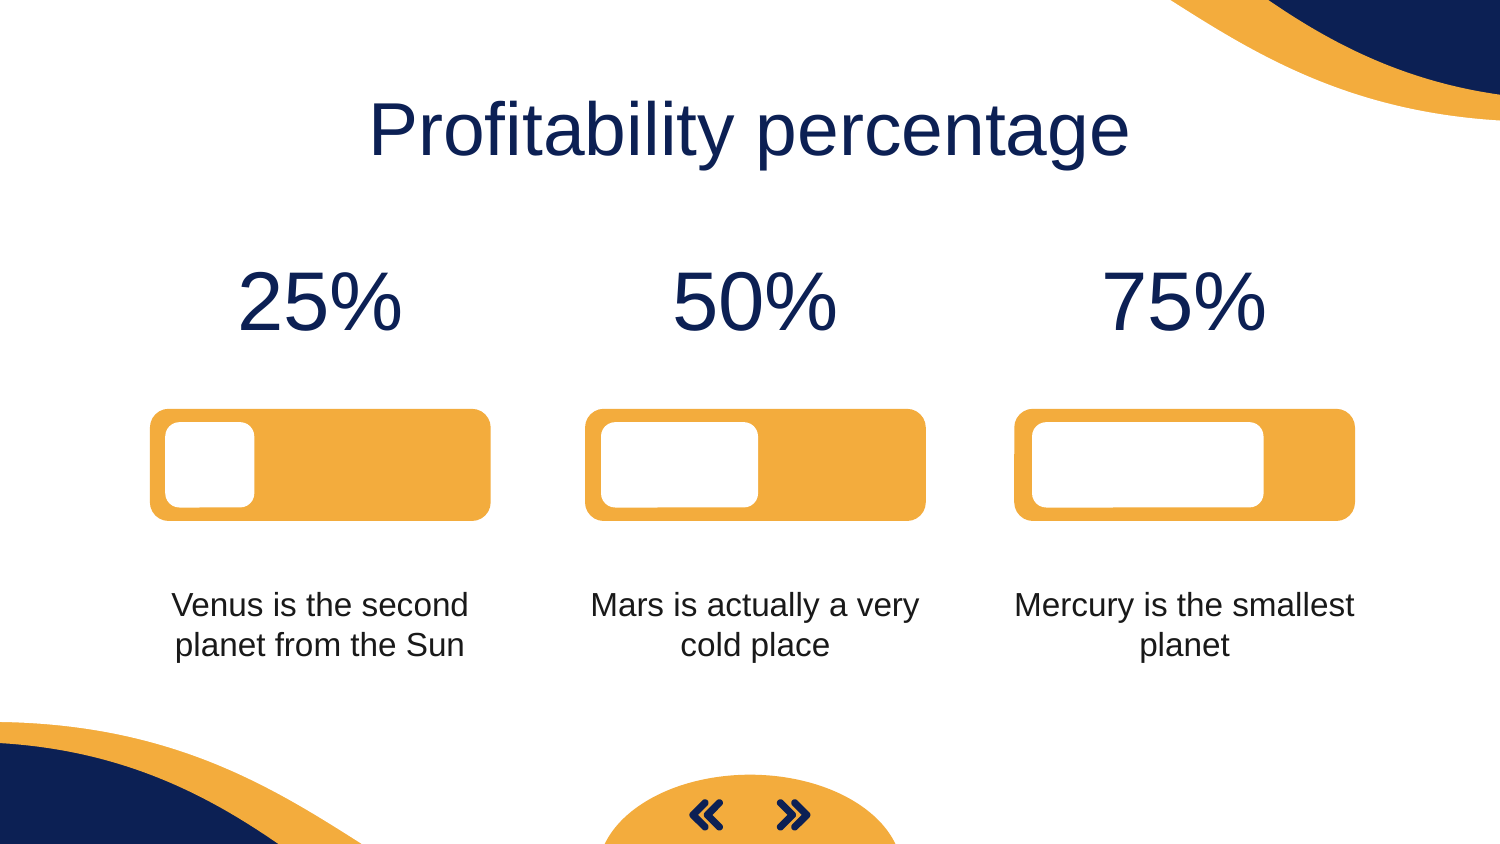

Profitability percentage
# 25%
50%
75%

Venus is the second planet from the Sun
Mars is actually a very cold place
Mercury is the smallest planet